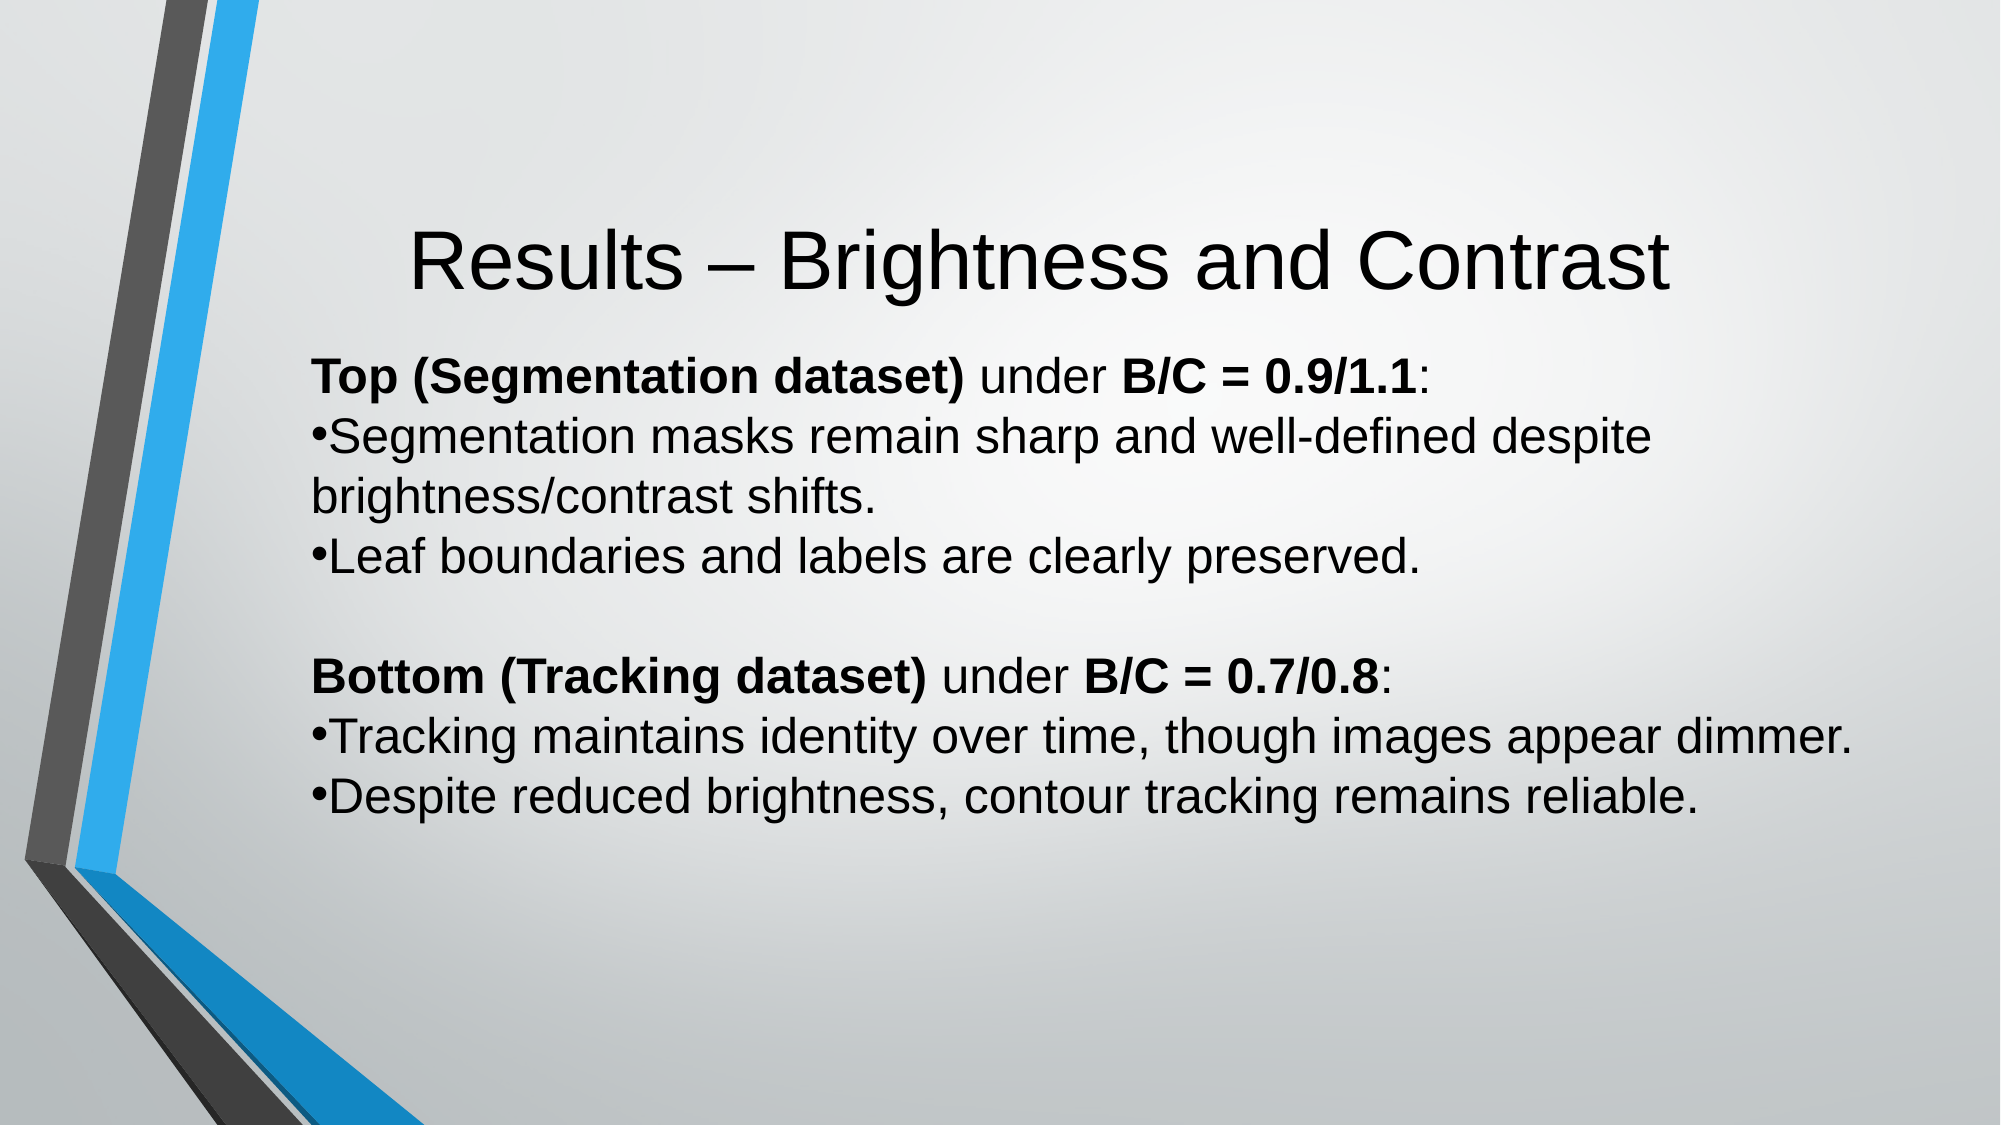

# Results – Brightness and Contrast
Top (Segmentation dataset) under B/C = 0.9/1.1:
Segmentation masks remain sharp and well-defined despite brightness/contrast shifts.
Leaf boundaries and labels are clearly preserved.

Bottom (Tracking dataset) under B/C = 0.7/0.8:
Tracking maintains identity over time, though images appear dimmer.
Despite reduced brightness, contour tracking remains reliable.